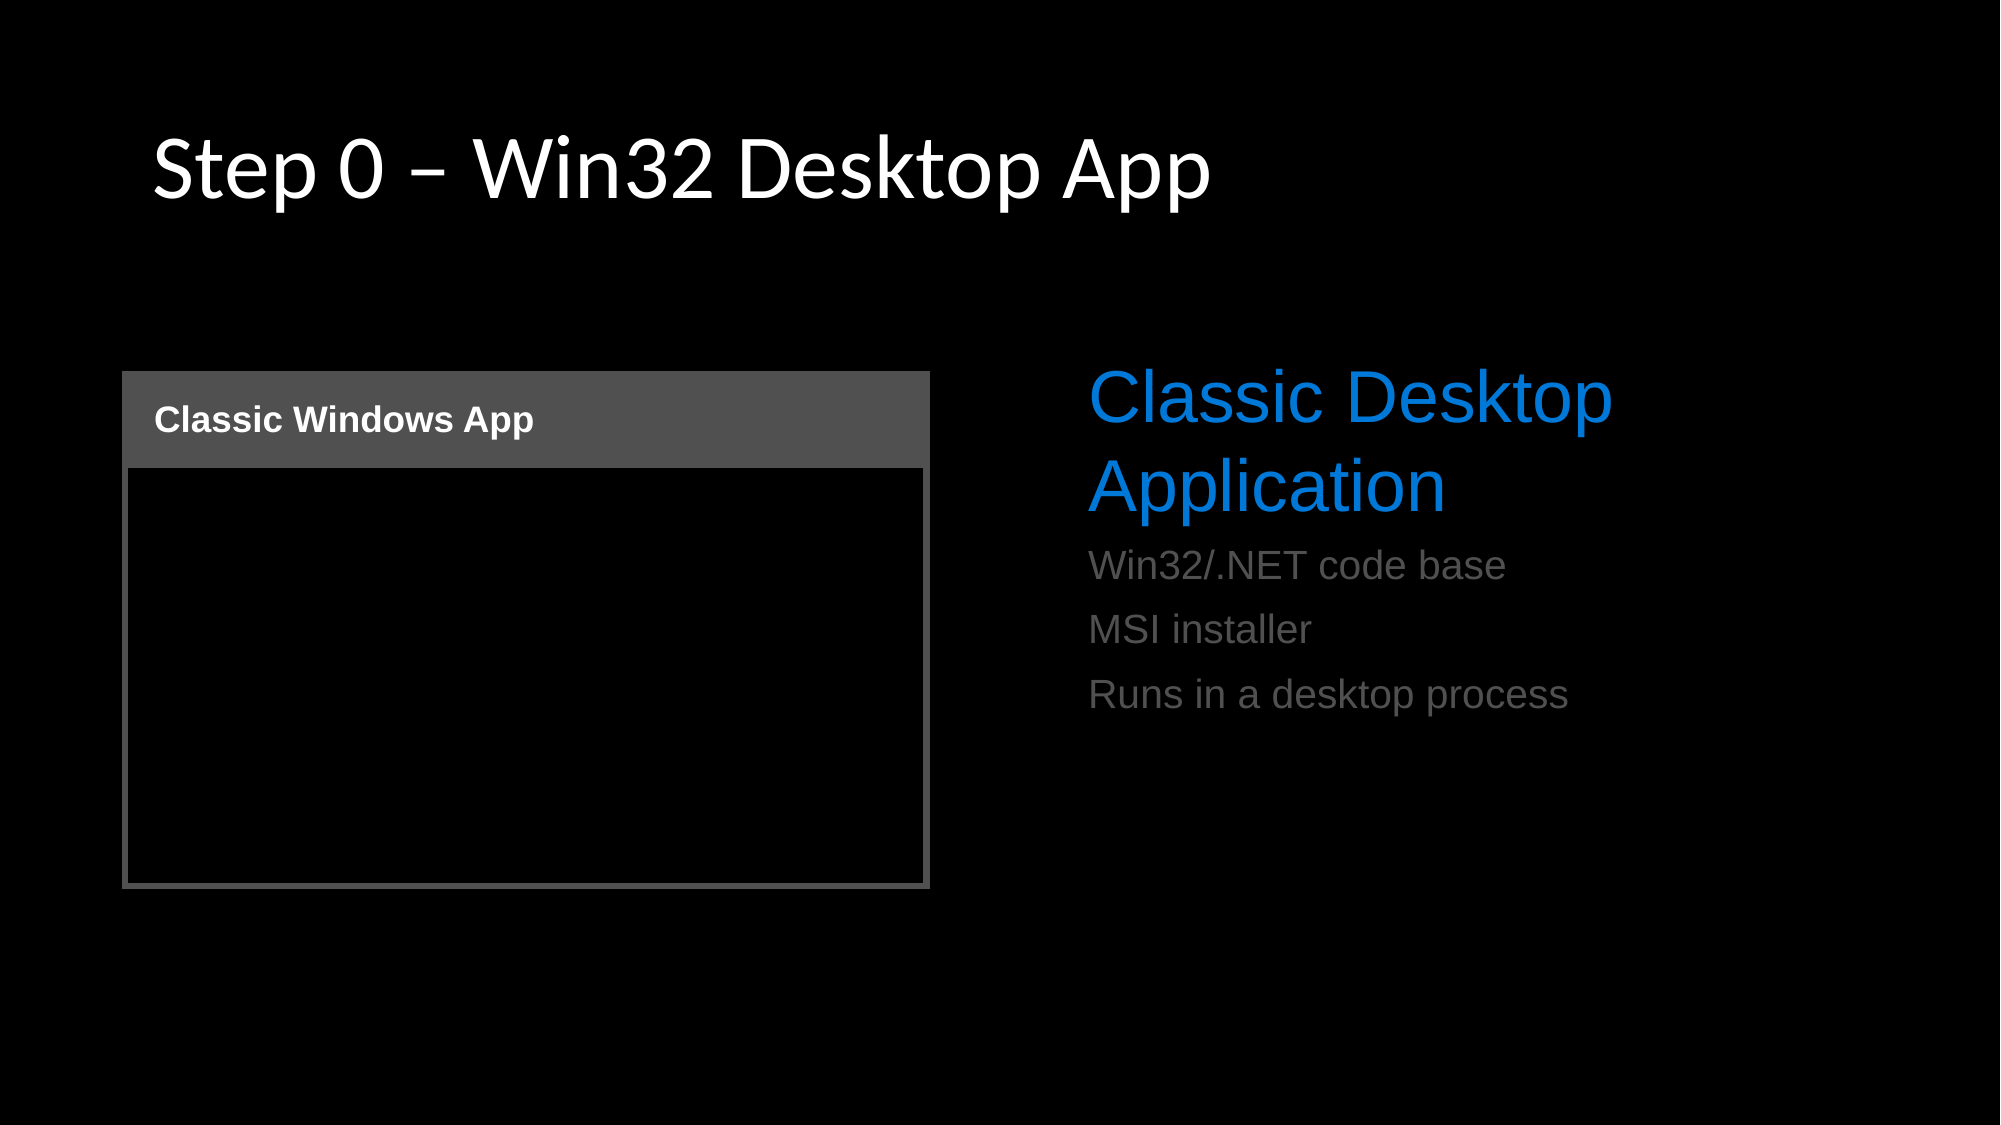

# Step 0 – Win32 Desktop App
Classic Desktop Application
Win32/.NET code base
MSI installer
Runs in a desktop process

Classic Windows App